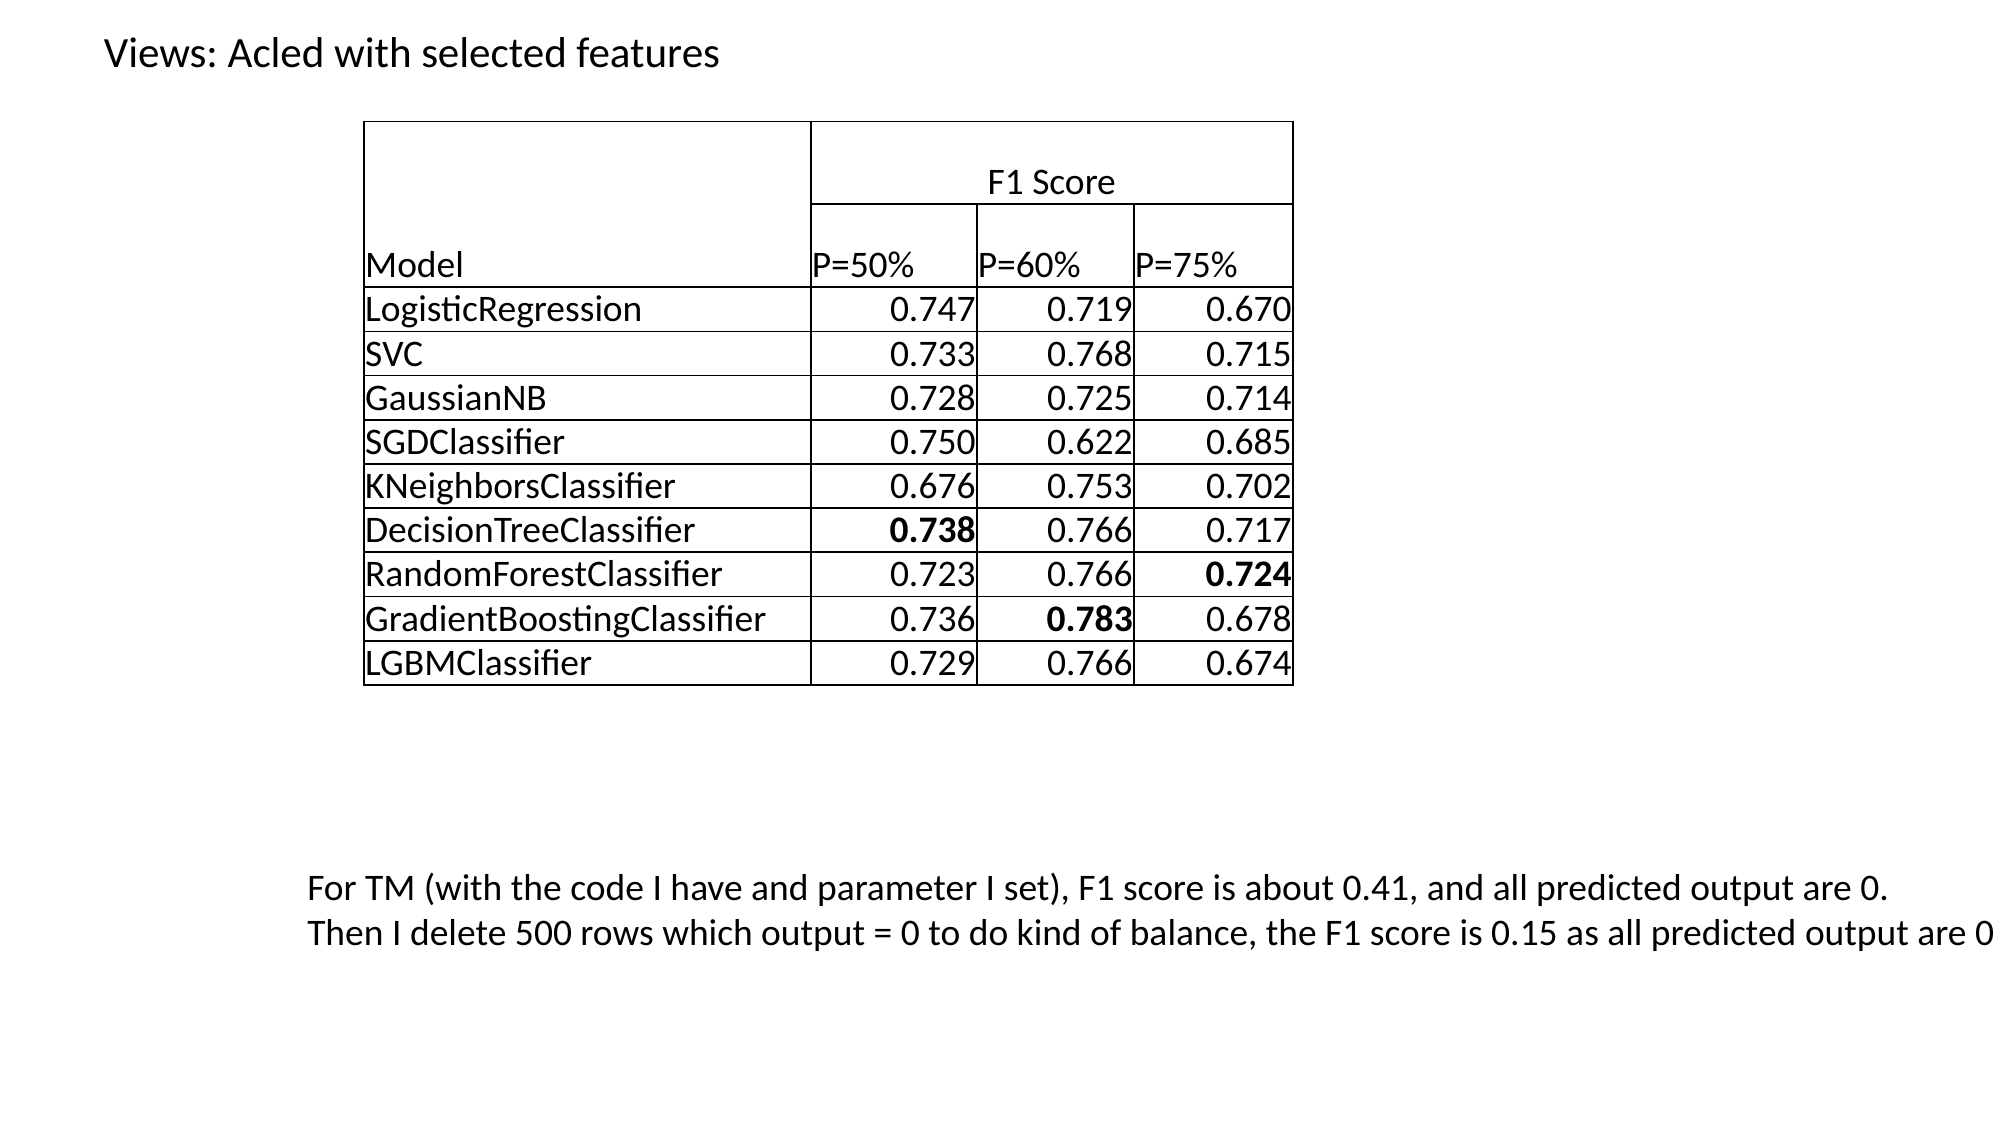

Views: Acled with selected features
| Model | F1 Score |  |  |
| --- | --- | --- | --- |
| Model | P=50% | P=60% | P=75% |
| LogisticRegression | 0.747 | 0.719 | 0.670 |
| SVC | 0.733 | 0.768 | 0.715 |
| GaussianNB | 0.728 | 0.725 | 0.714 |
| SGDClassifier | 0.750 | 0.622 | 0.685 |
| KNeighborsClassifier | 0.676 | 0.753 | 0.702 |
| DecisionTreeClassifier | 0.738 | 0.766 | 0.717 |
| RandomForestClassifier | 0.723 | 0.766 | 0.724 |
| GradientBoostingClassifier | 0.736 | 0.783 | 0.678 |
| LGBMClassifier | 0.729 | 0.766 | 0.674 |
For TM (with the code I have and parameter I set), F1 score is about 0.41, and all predicted output are 0.
Then I delete 500 rows which output = 0 to do kind of balance, the F1 score is 0.15 as all predicted output are 0